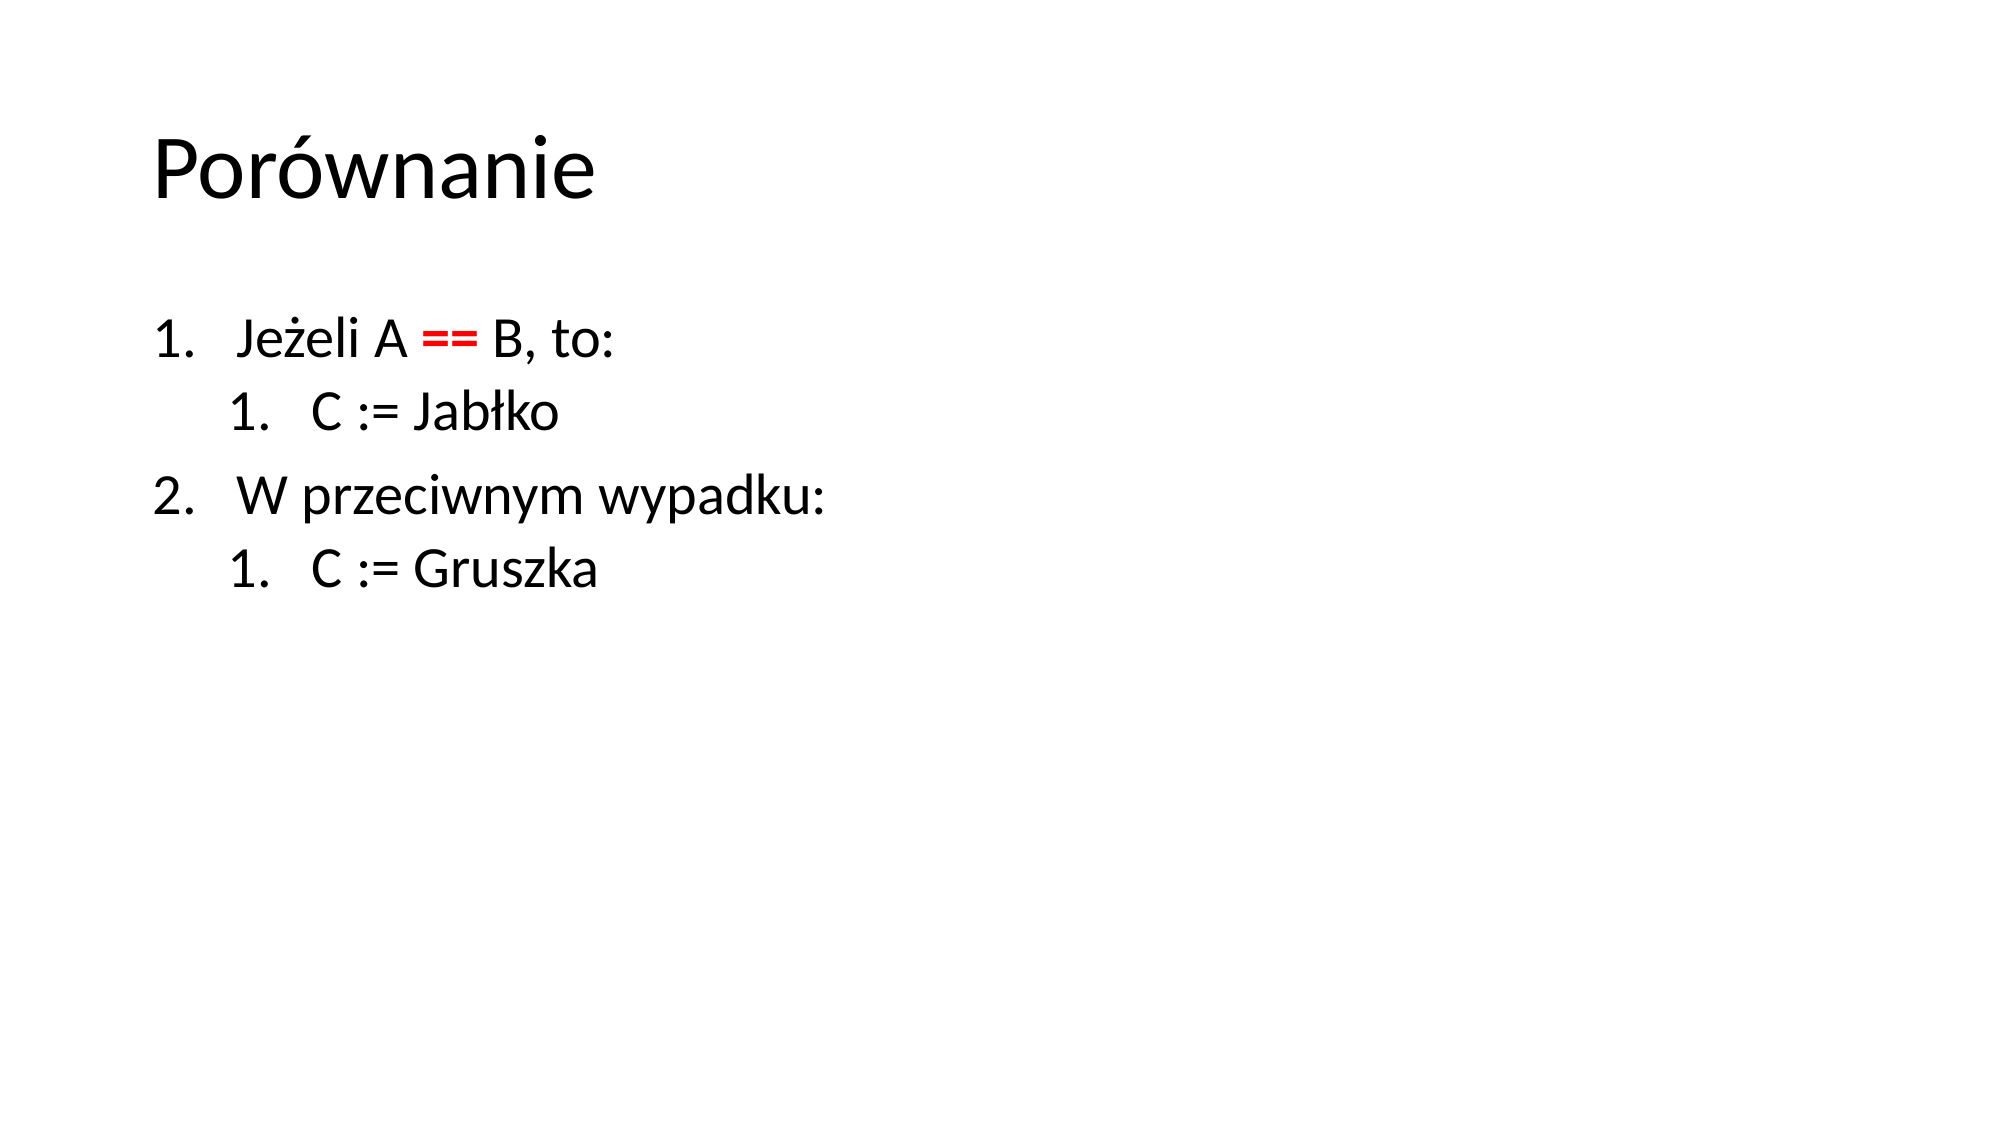

# Porównanie
Jeżeli A == B, to:
C := Jabłko
W przeciwnym wypadku:
C := Gruszka